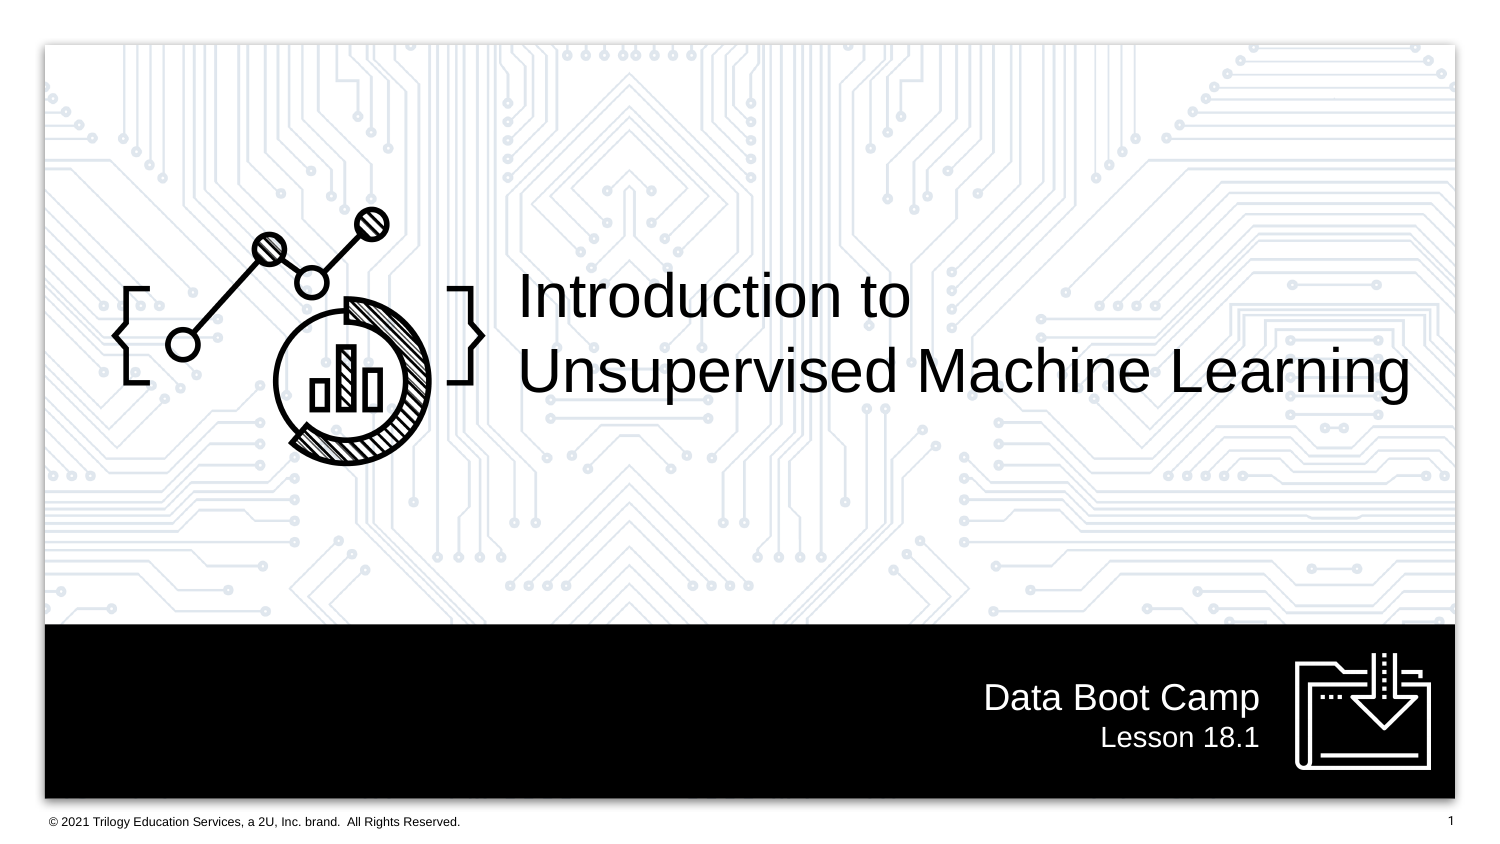

Introduction to
Unsupervised Machine Learning
# Lesson 18.1